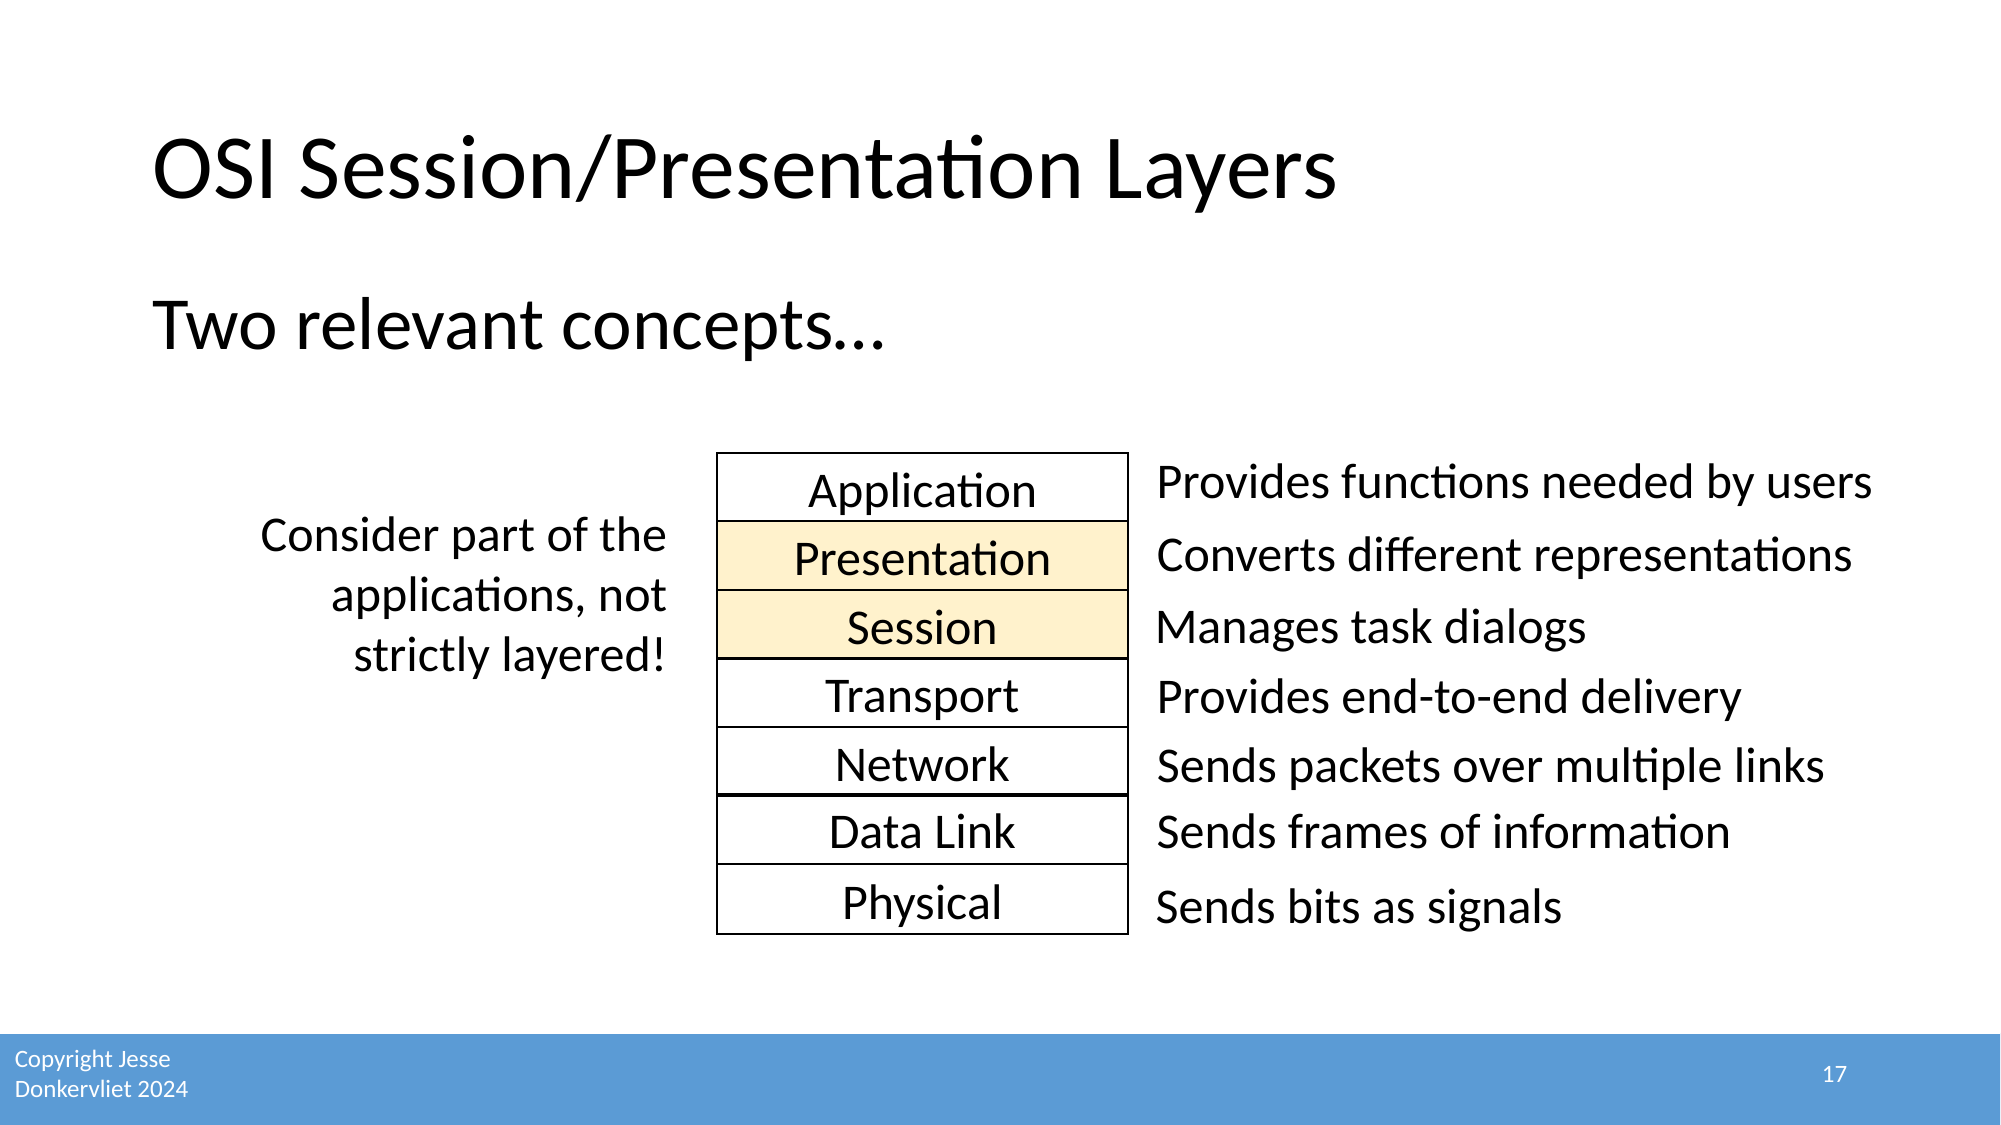

# OSI Session/Presentation Layers
Two relevant concepts…
Provides functions needed by users
Application
Consider part of the applications, not strictly layered!
Converts different representations
Presentation
Manages task dialogs
Session
Provides end-to-end delivery
Transport
Sends packets over multiple links
Network
Sends frames of information
Data Link
Physical
Sends bits as signals

17